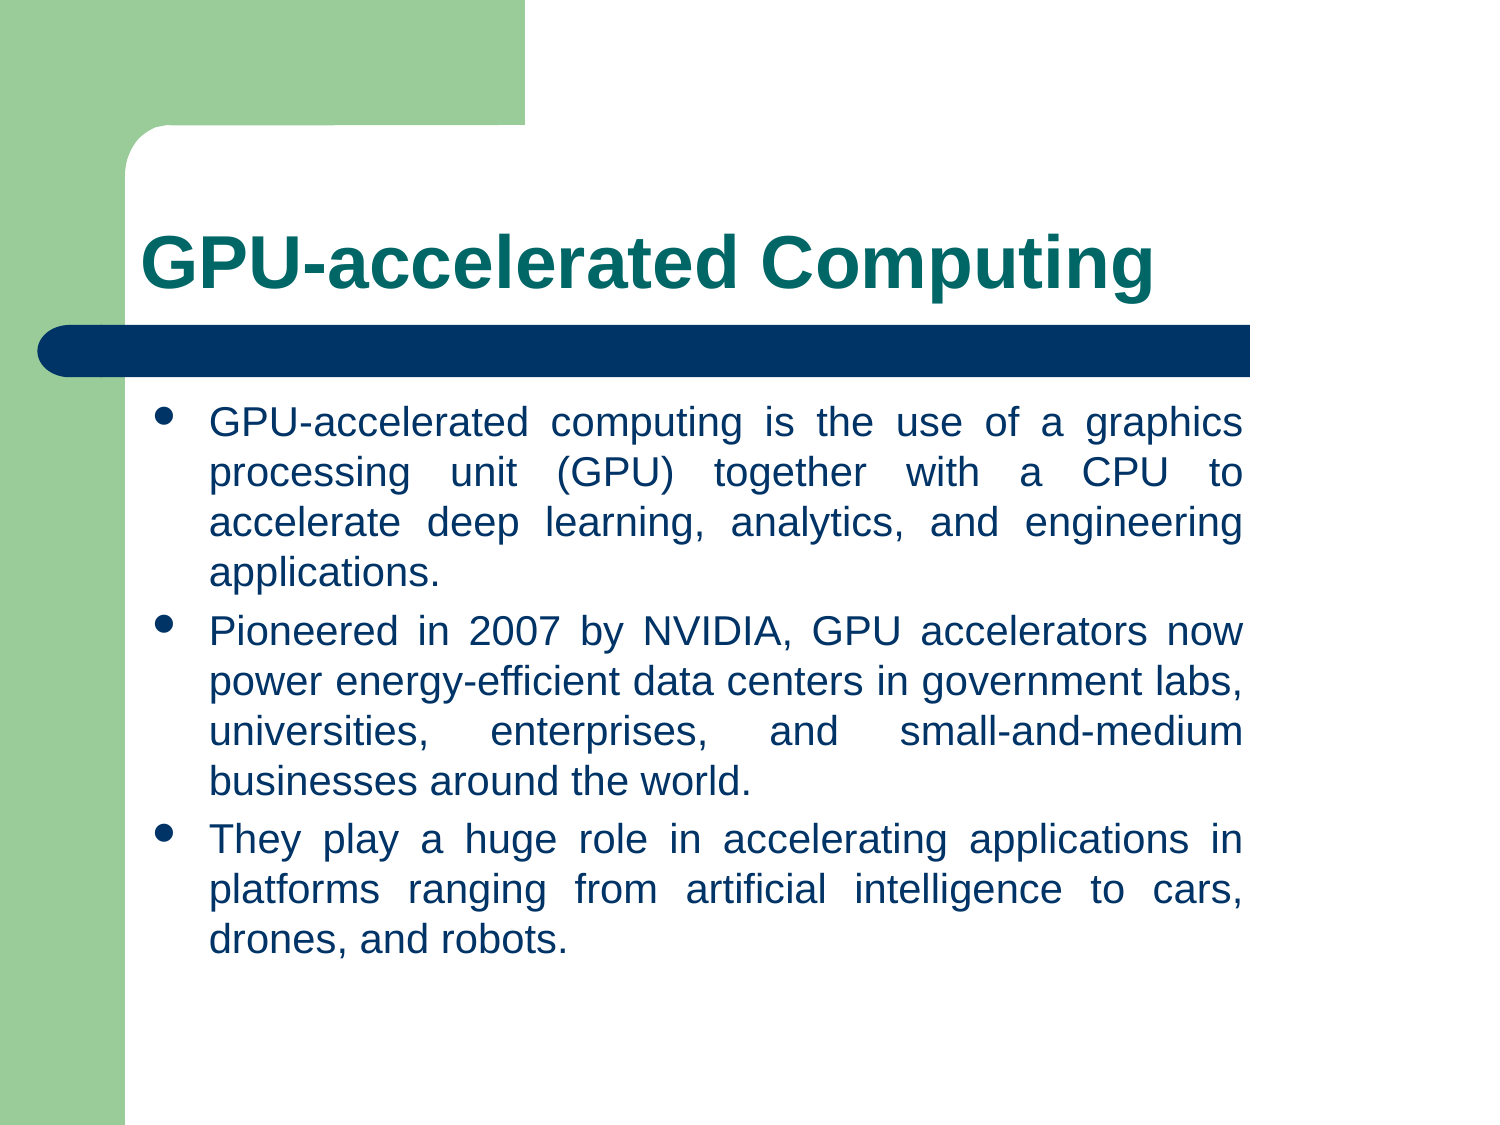

# GPU-accelerated Computing
GPU-accelerated computing is the use of a graphics processing unit (GPU) together with a CPU to accelerate deep learning, analytics, and engineering applications.
Pioneered in 2007 by NVIDIA, GPU accelerators now power energy-efficient data centers in government labs, universities, enterprises, and small-and-medium businesses around the world.
They play a huge role in accelerating applications in platforms ranging from artificial intelligence to cars, drones, and robots.